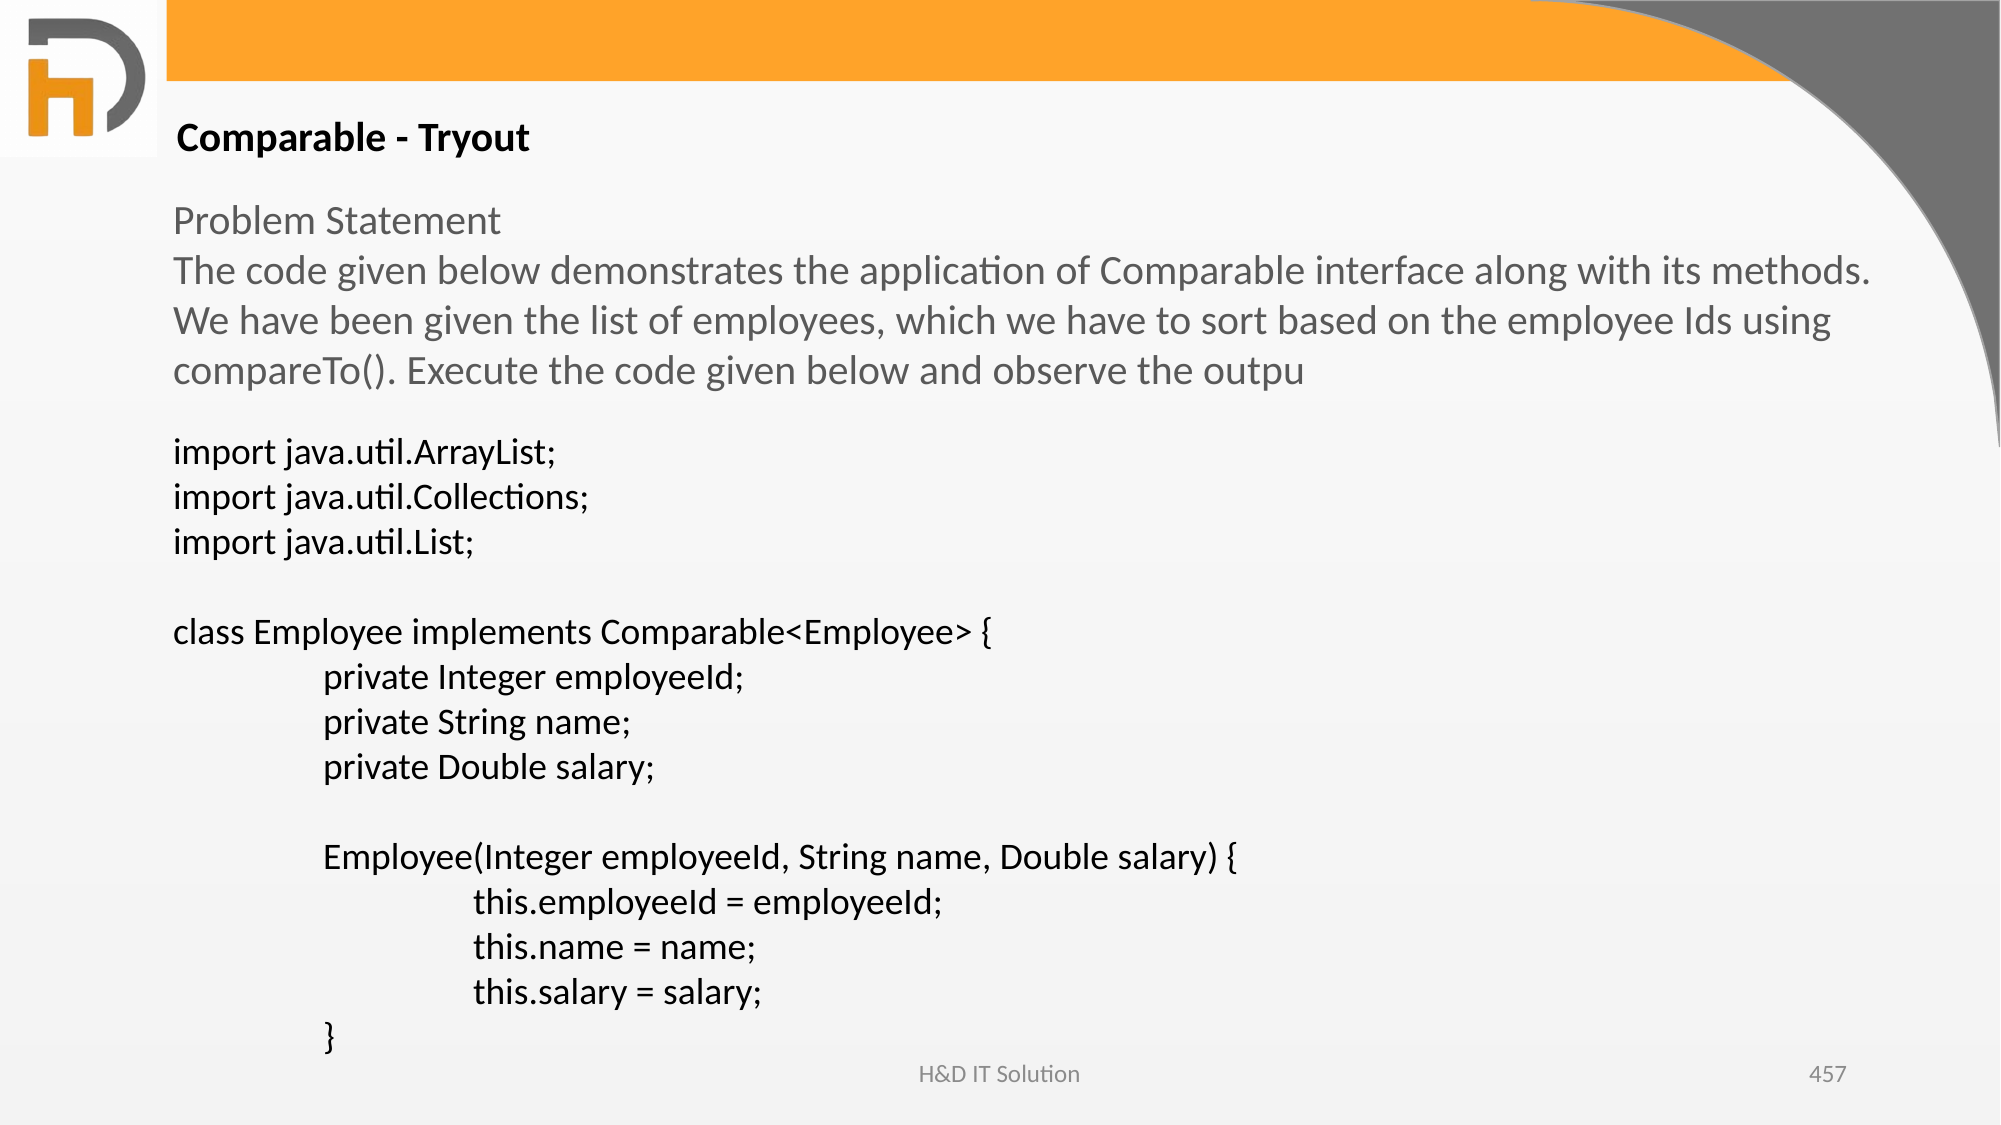

Comparable - Tryout
Problem Statement
The code given below demonstrates the application of Comparable interface along with its methods.
We have been given the list of employees, which we have to sort based on the employee Ids using compareTo(). Execute the code given below and observe the outpu
import java.util.ArrayList;
import java.util.Collections;
import java.util.List;

class Employee implements Comparable<Employee> {
	private Integer employeeId;
	private String name;
	private Double salary;

	Employee(Integer employeeId, String name, Double salary) {
		this.employeeId = employeeId;
		this.name = name;
		this.salary = salary;
	}

H&D IT Solution
457